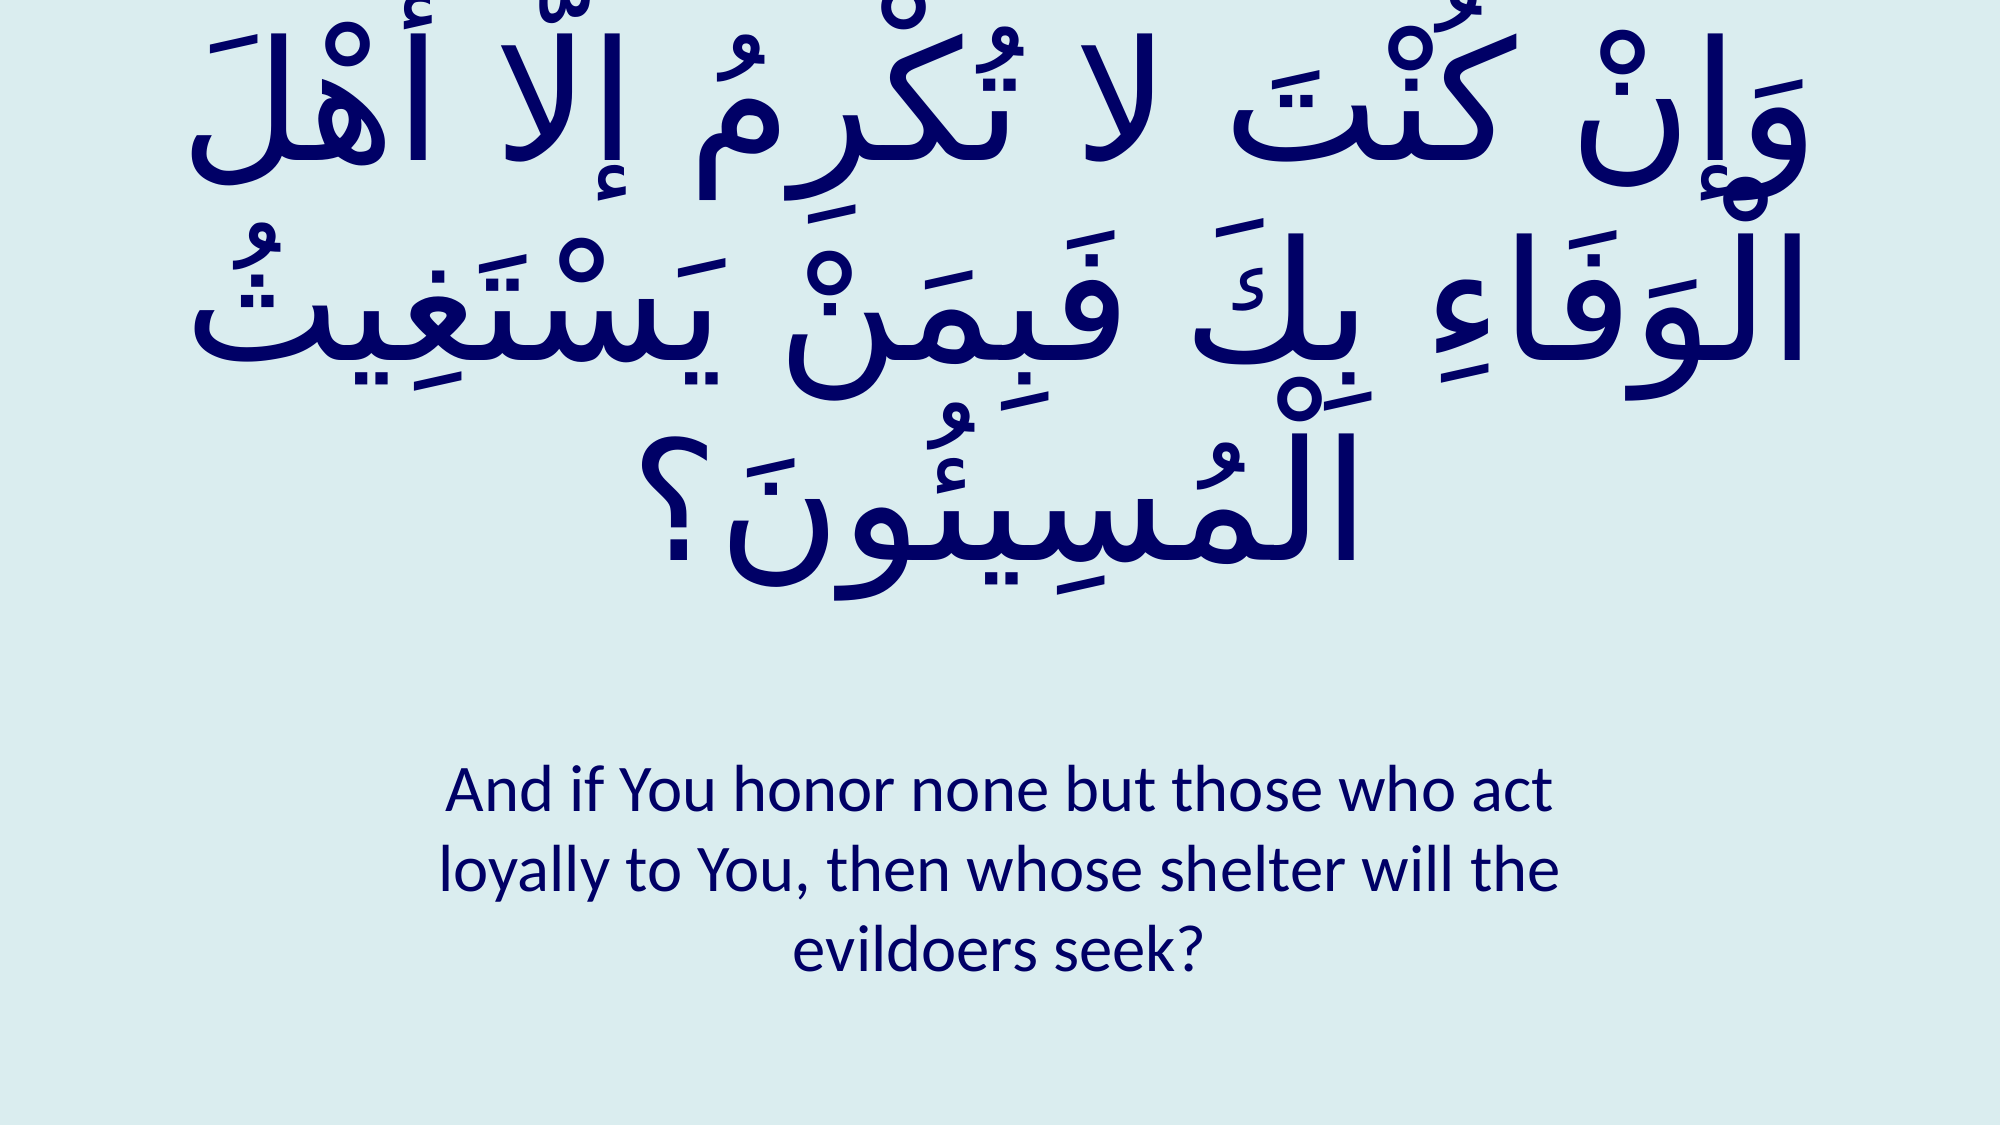

# وَإنْ كُنْتَ لا تُكْرِمُ إلَّا أَهْلَ الْوَفَاءِ بِكَ فَبِمَنْ يَسْتَغِيثُ الْمُسِيئُونَ؟
And if You honor none but those who act loyally to You, then whose shelter will the evildoers seek?